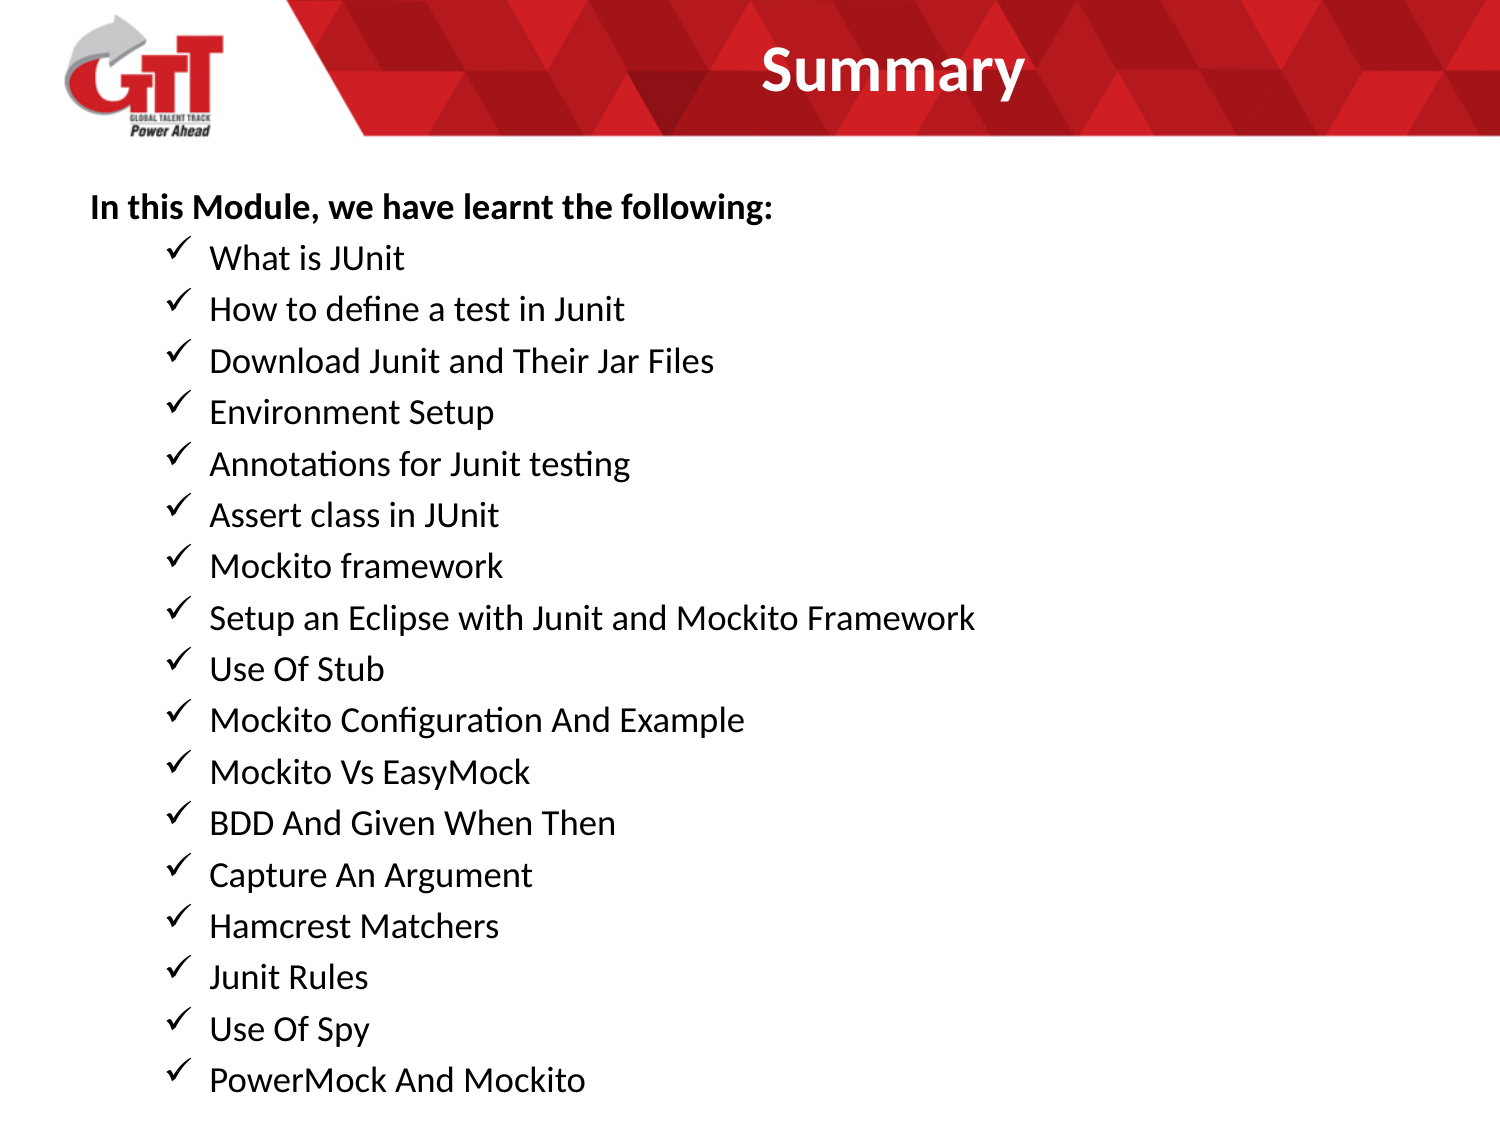

# Summary
In this Module, we have learnt the following:
What is JUnit
How to define a test in Junit
Download Junit and Their Jar Files
Environment Setup
Annotations for Junit testing
Assert class in JUnit
Mockito framework
Setup an Eclipse with Junit and Mockito Framework
Use Of Stub
Mockito Configuration And Example
Mockito Vs EasyMock
BDD And Given When Then
Capture An Argument
Hamcrest Matchers
Junit Rules
Use Of Spy
PowerMock And Mockito